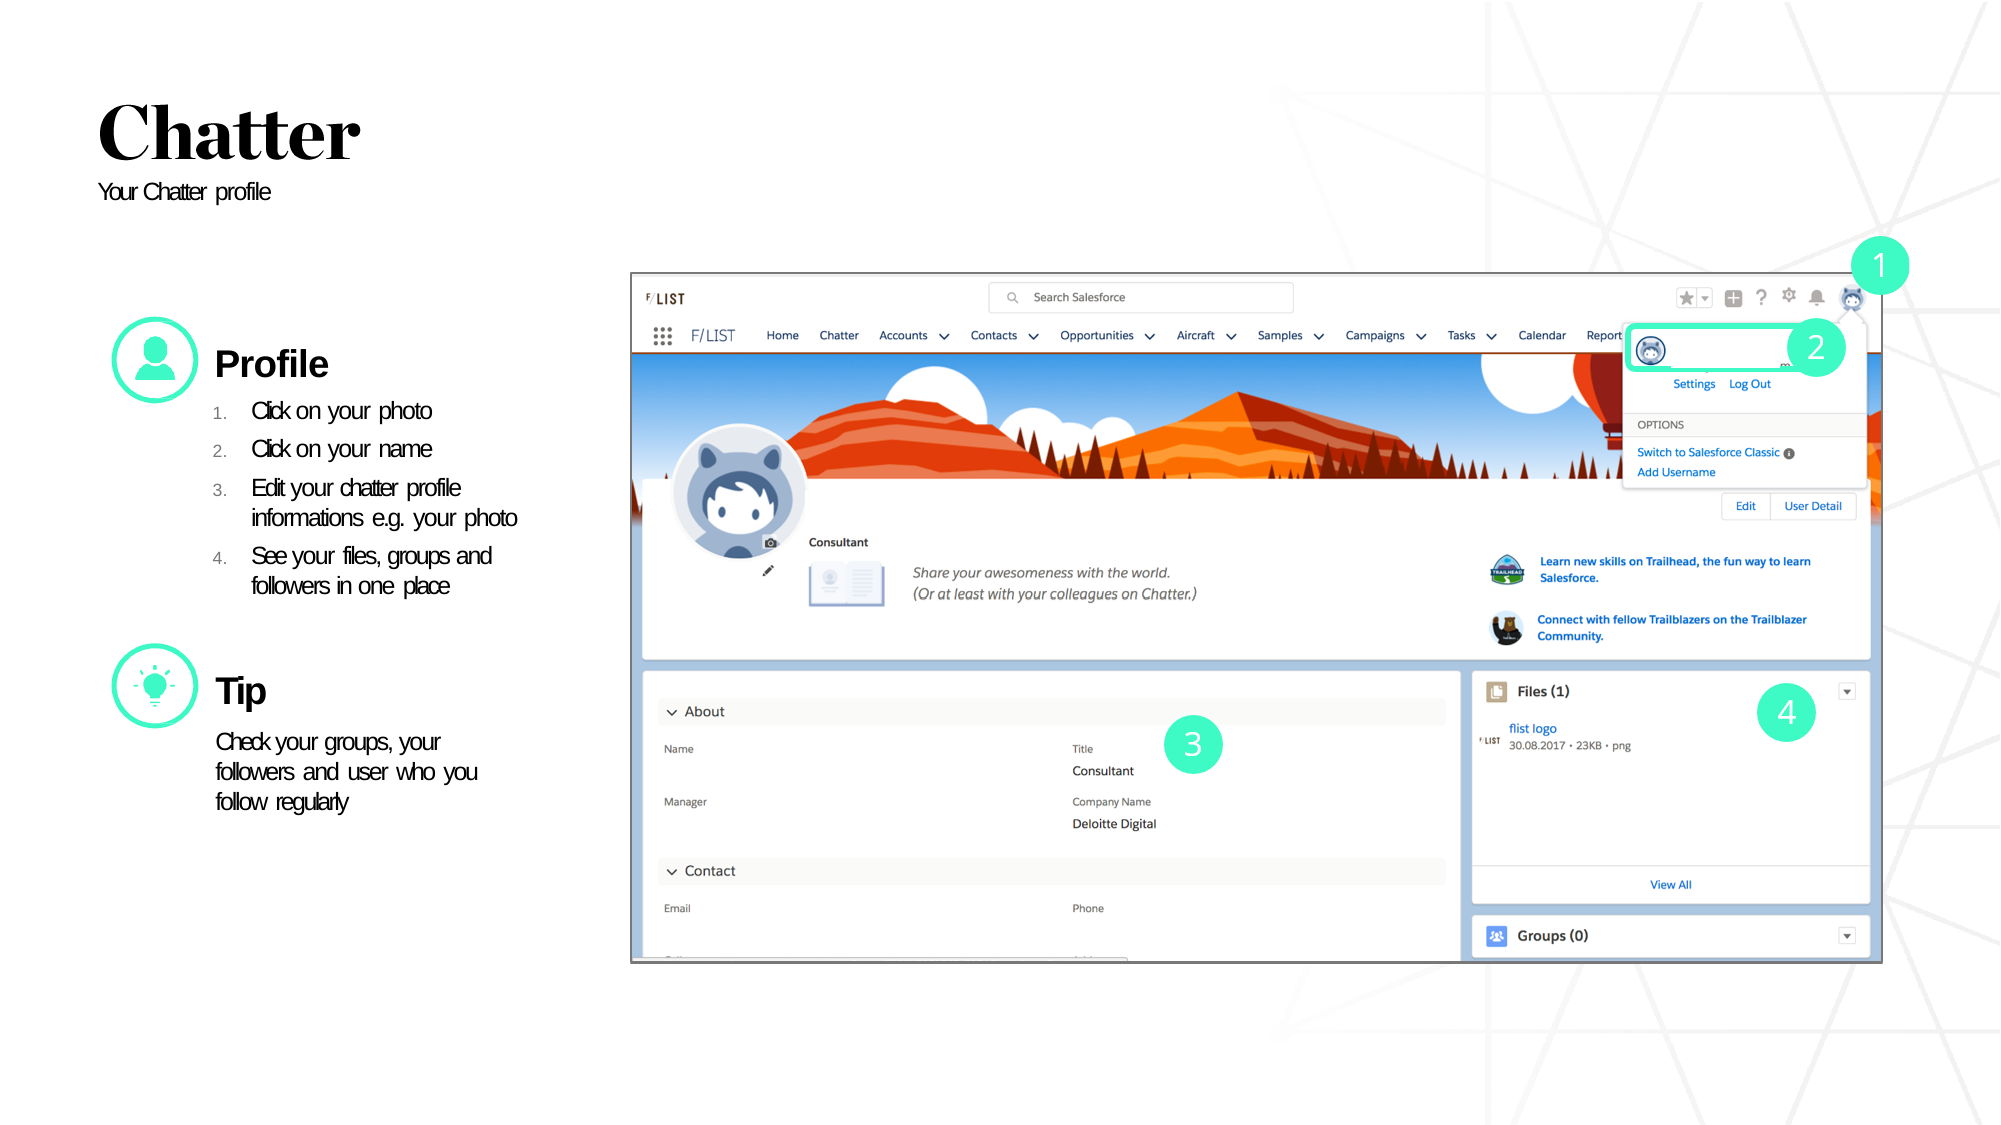

Your Chatter profile

# Profile
Click on your photo
Click on your name
Edit your chatter profile
informations e.g. your photo
See your files, groups and  followers in one place

Tip
Check your groups, your  followers and user who you  follow regularly